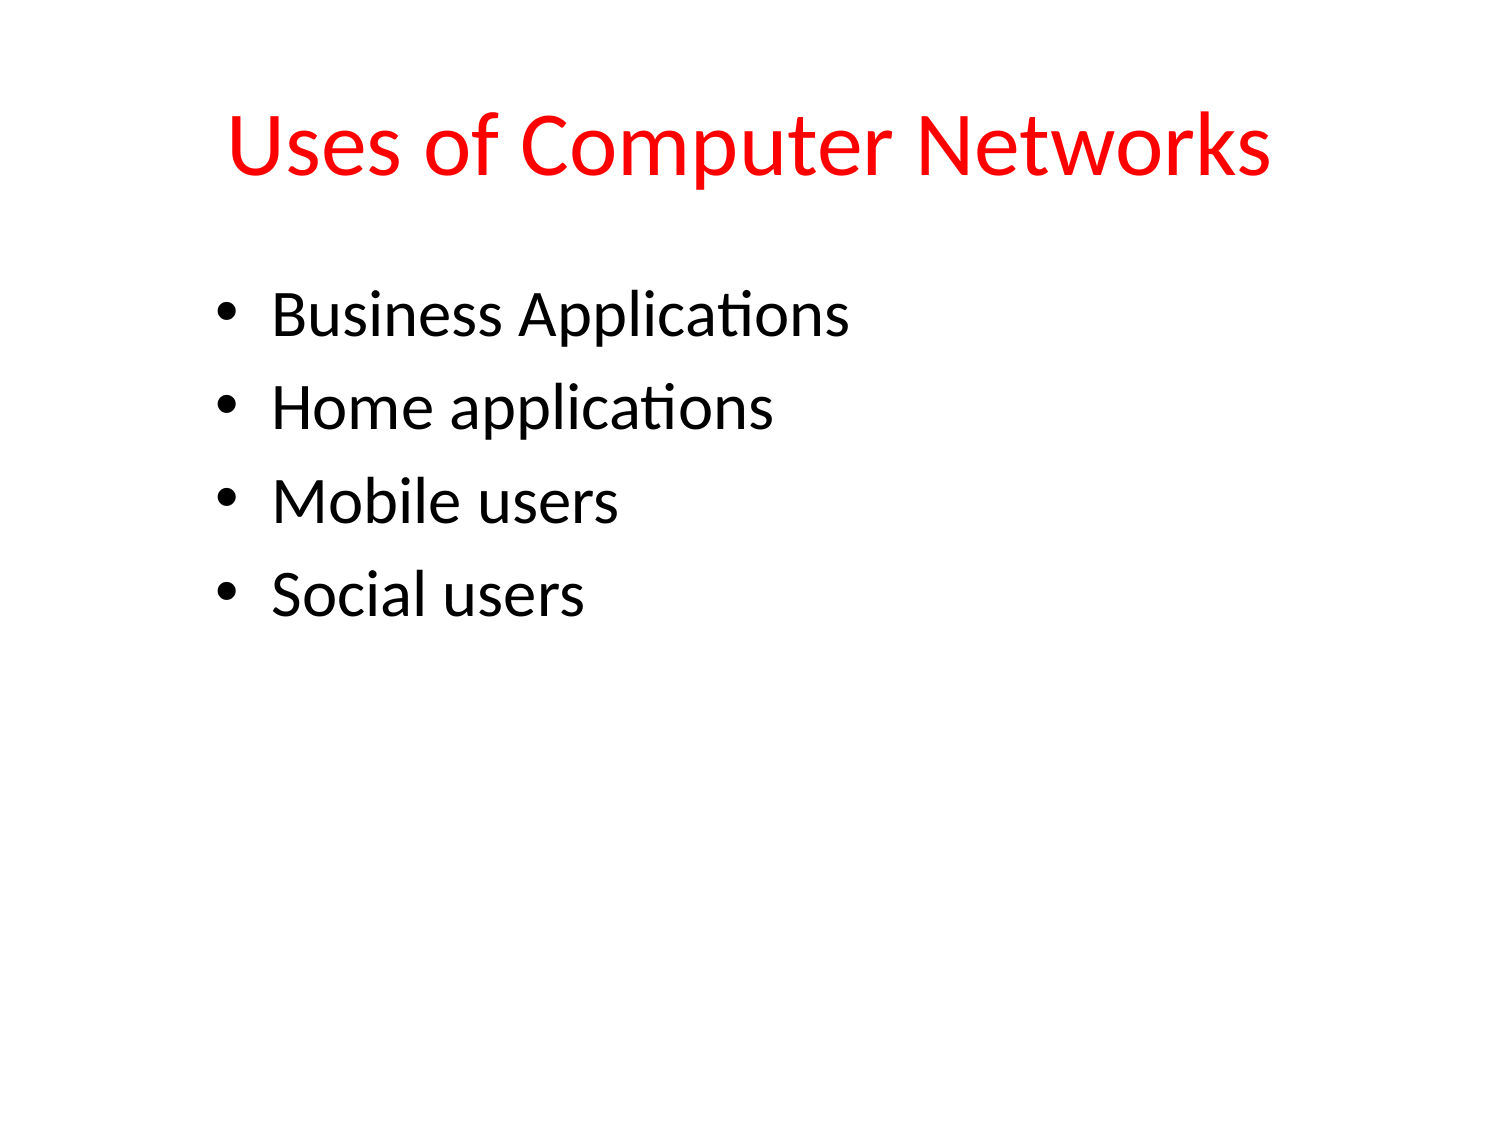

# Uses of Computer Networks
Business Applications
Home applications
Mobile users
Social users